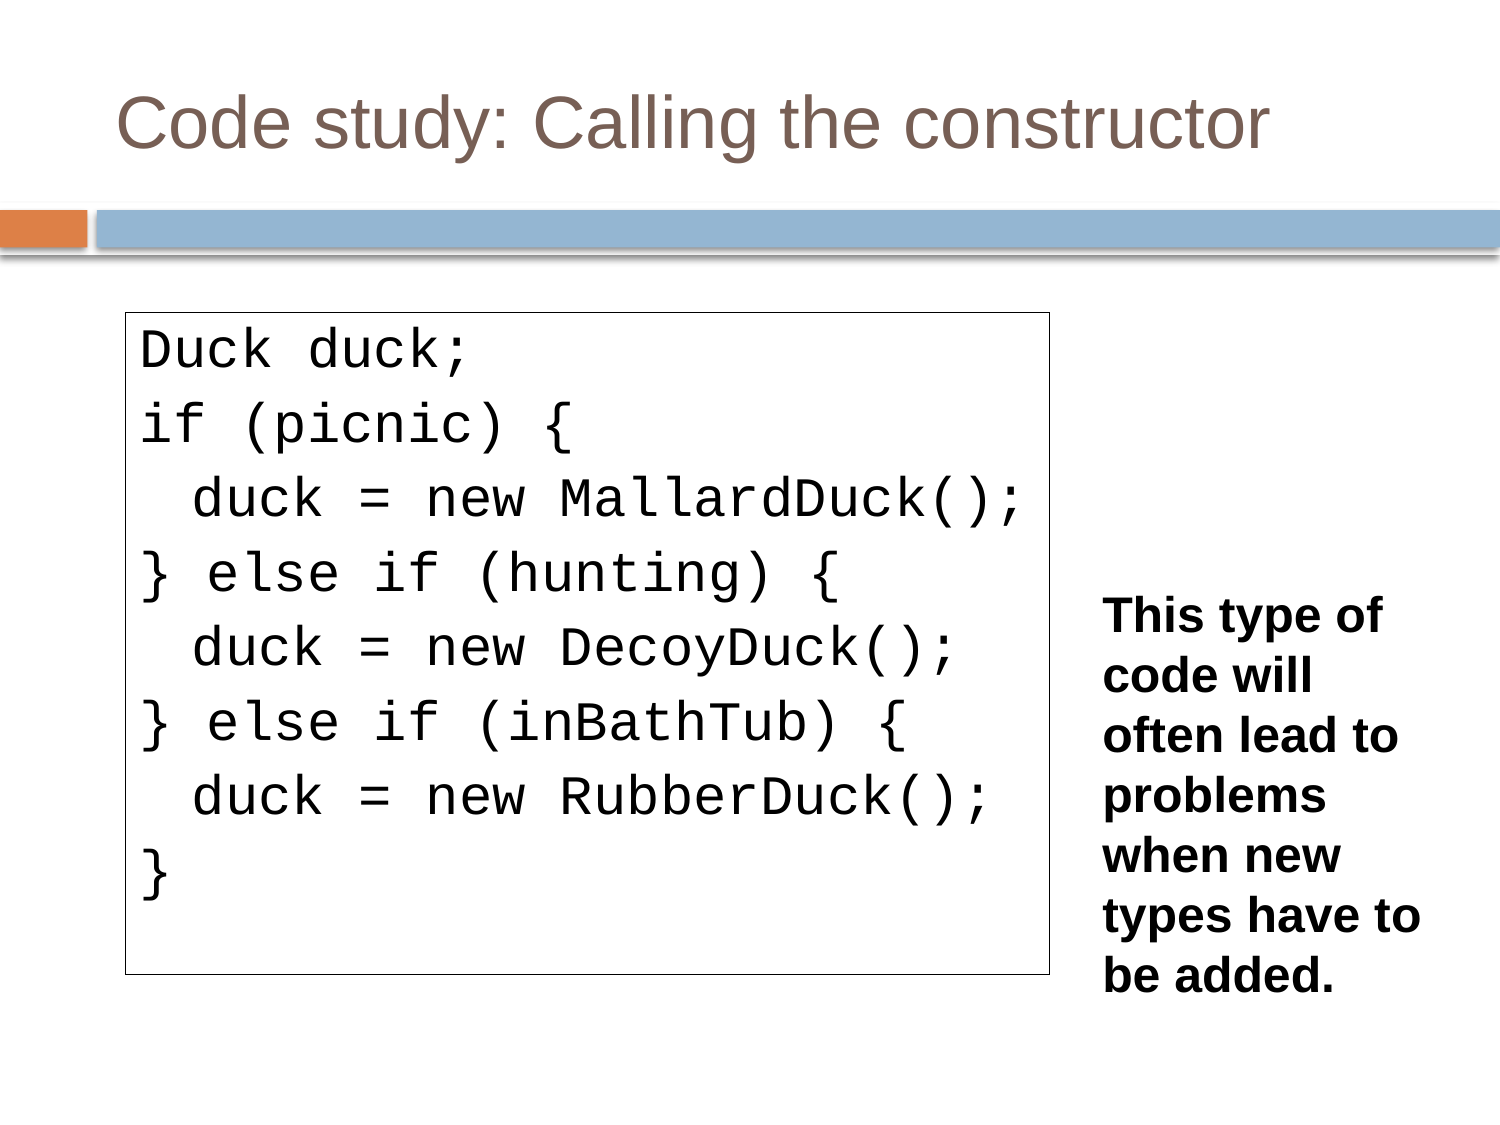

# Code study: Calling the constructor
Duck duck;
if (picnic) {
	duck = new MallardDuck();
} else if (hunting) {
	duck = new DecoyDuck();
} else if (inBathTub) {
	duck = new RubberDuck();
}
This type of code will often lead to problems when new types have to be added.